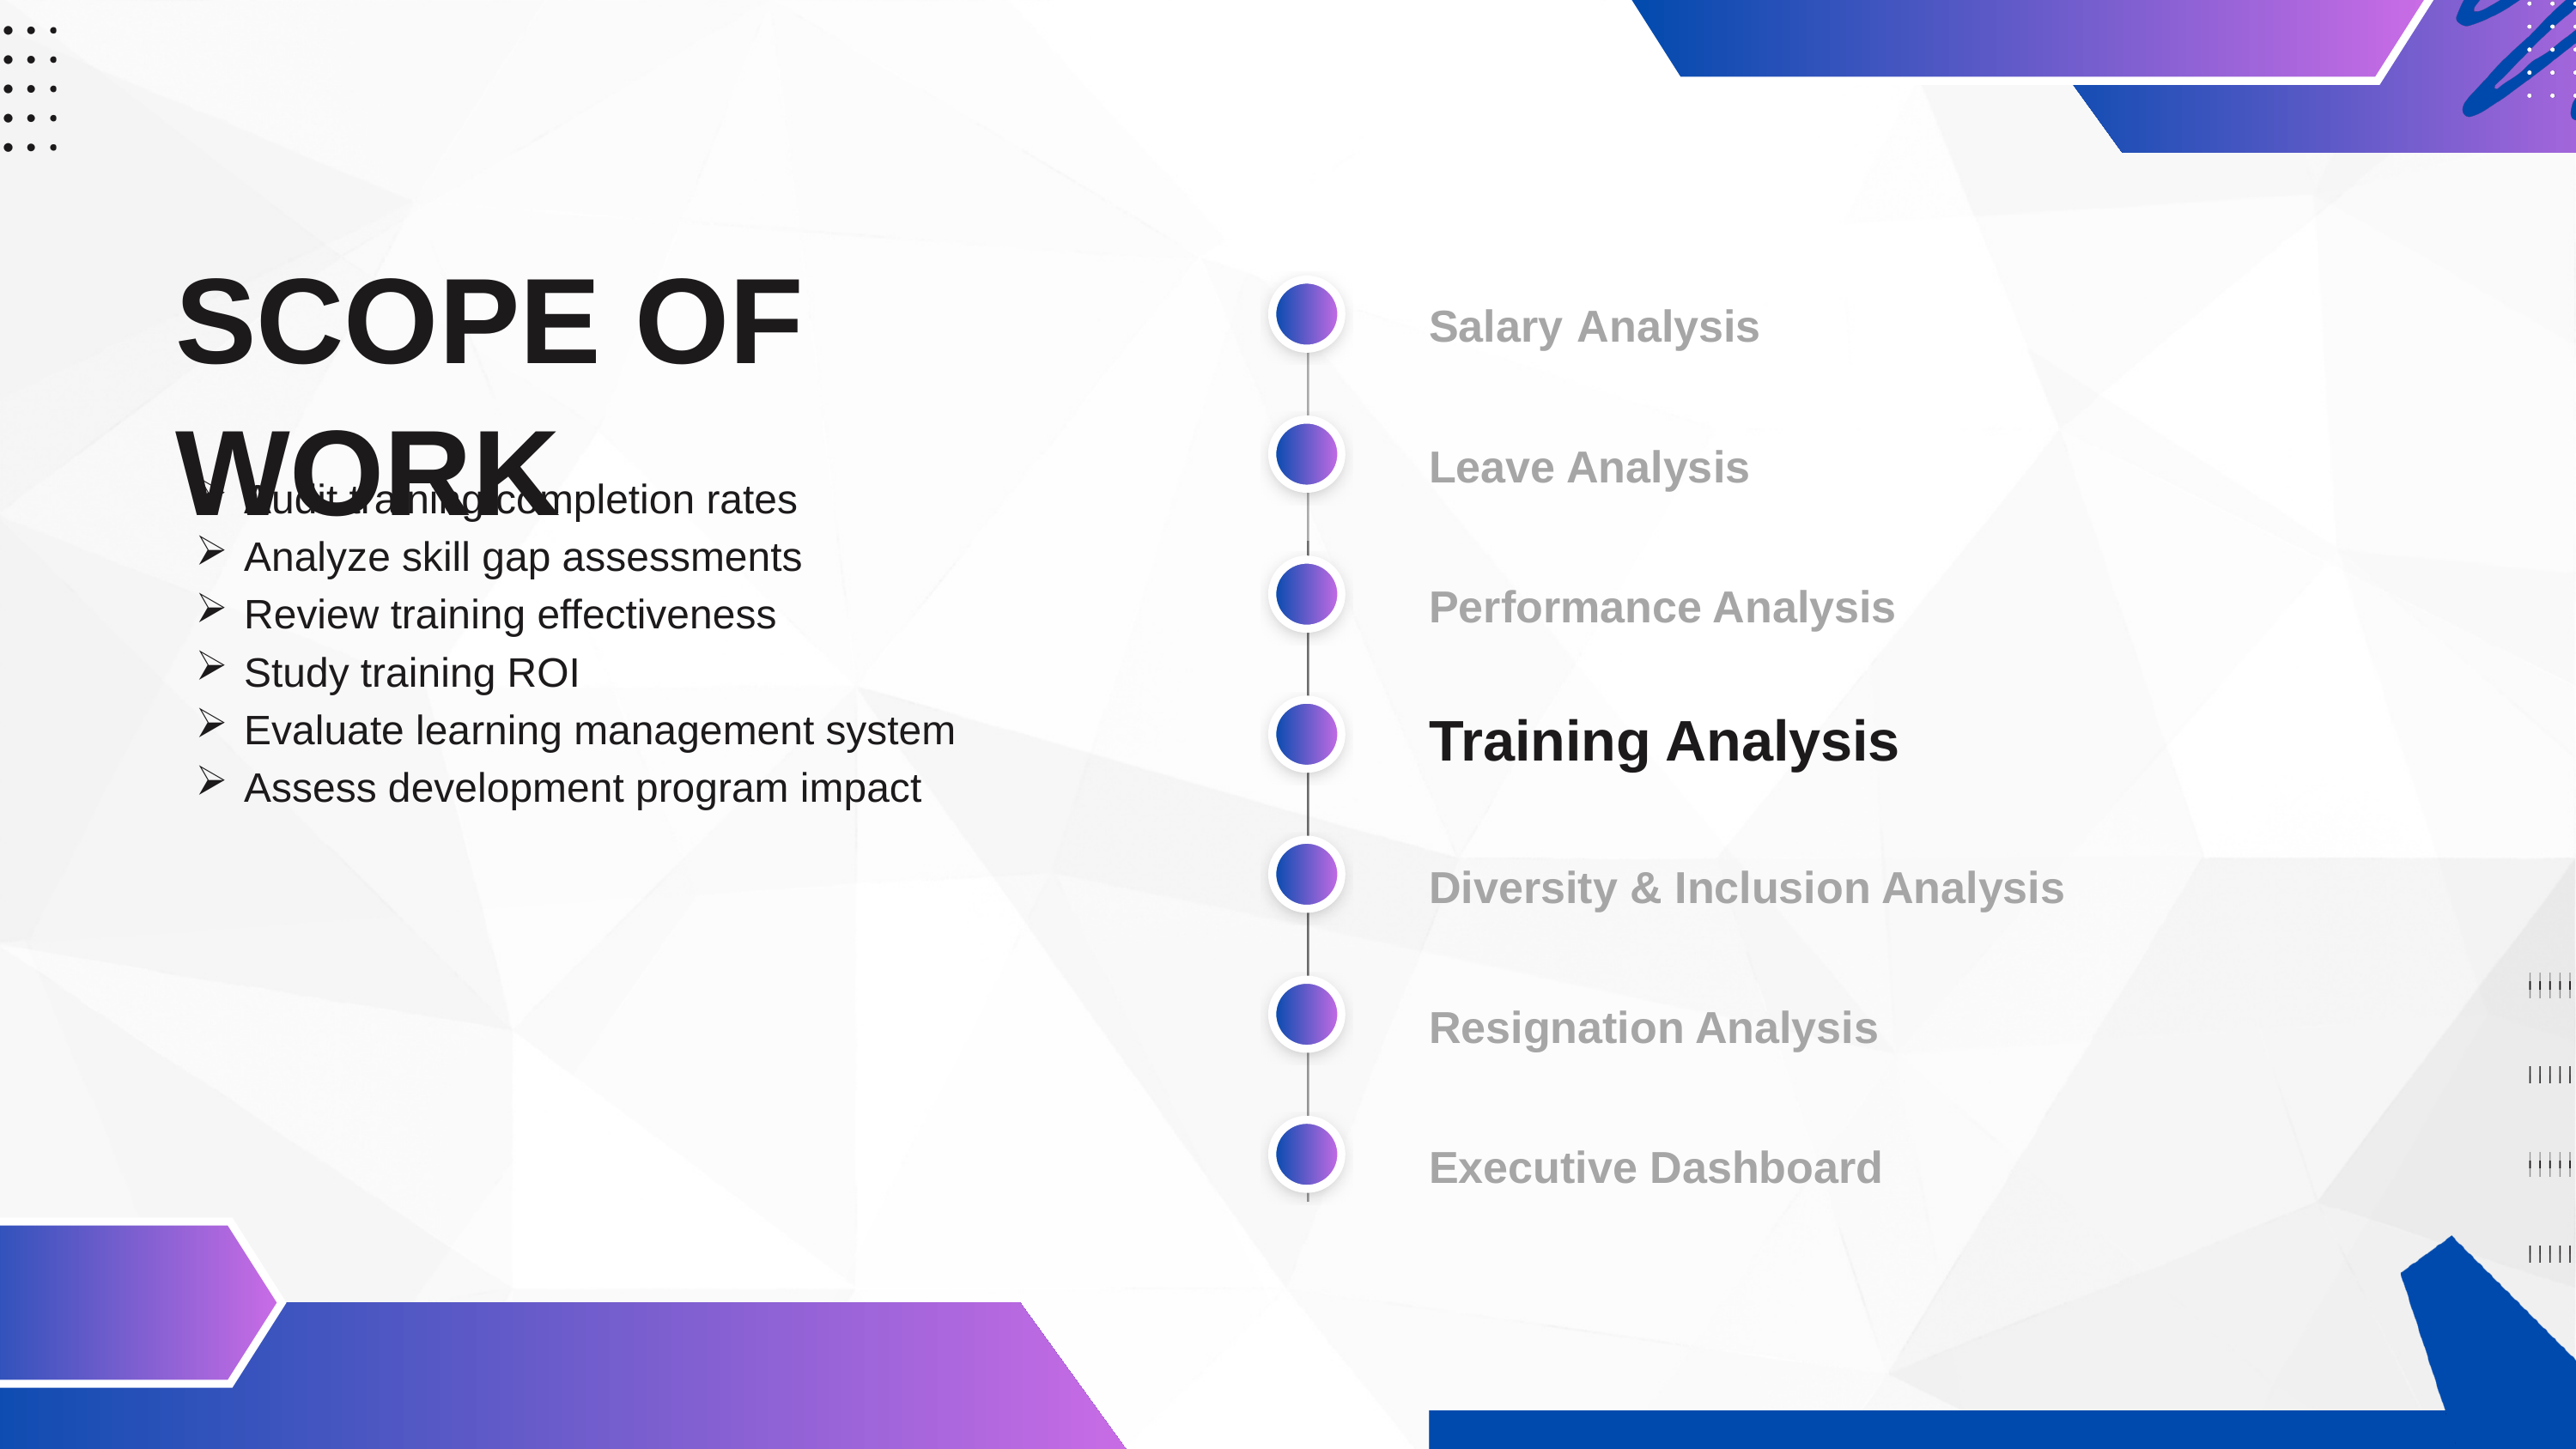

SCOPE OF WORK

Salary Analysis

Audit training completion rates
Analyze skill gap assessments
Review training effectiveness
Study training ROI
Evaluate learning management system
Assess development program impact

Leave Analysis

Performance Analysis

Training Analysis

Diversity & Inclusion Analysis

Resignation Analysis

Executive Dashboard